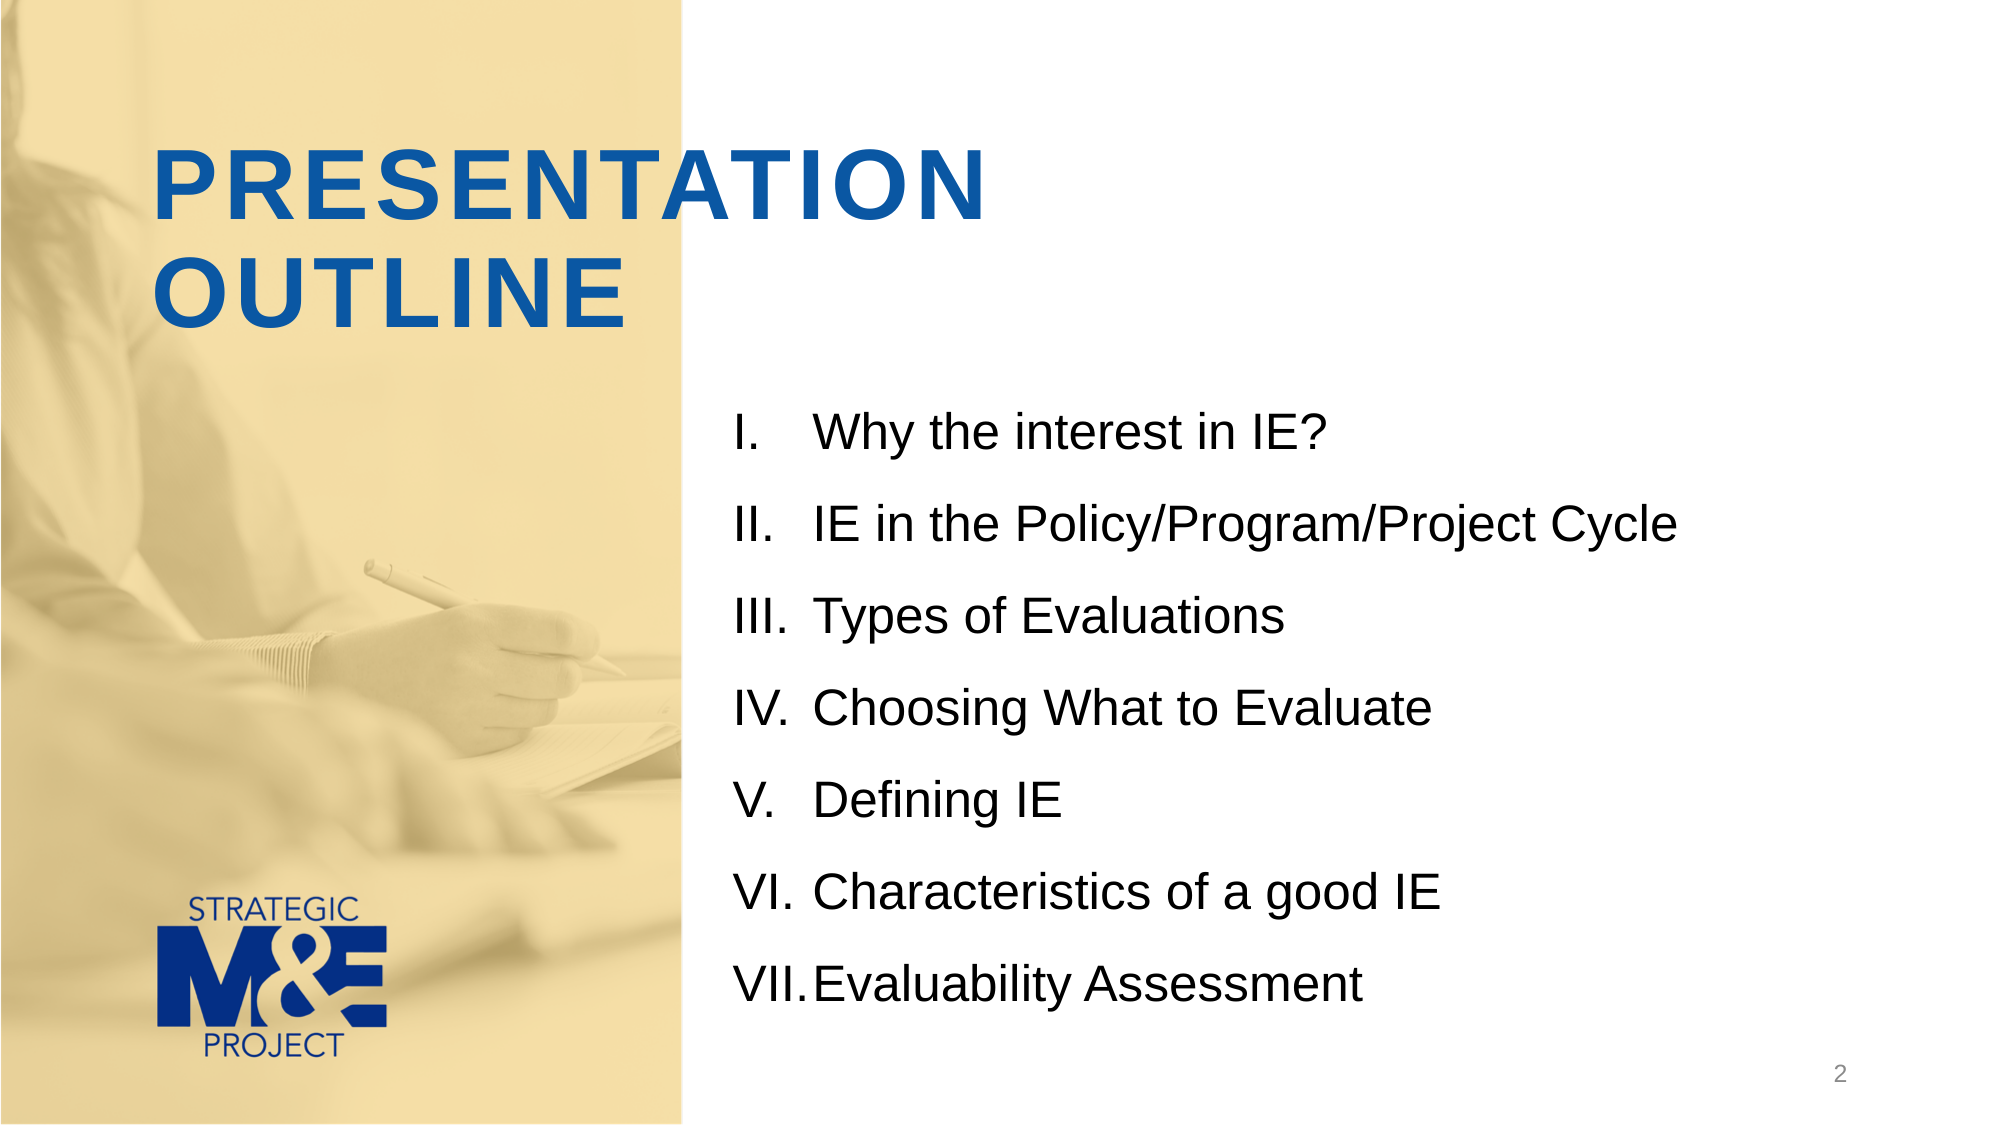

# PRESENTATION OUTLINE
Why the interest in IE?
IE in the Policy/Program/Project Cycle
Types of Evaluations
Choosing What to Evaluate
Defining IE
Characteristics of a good IE
Evaluability Assessment

2